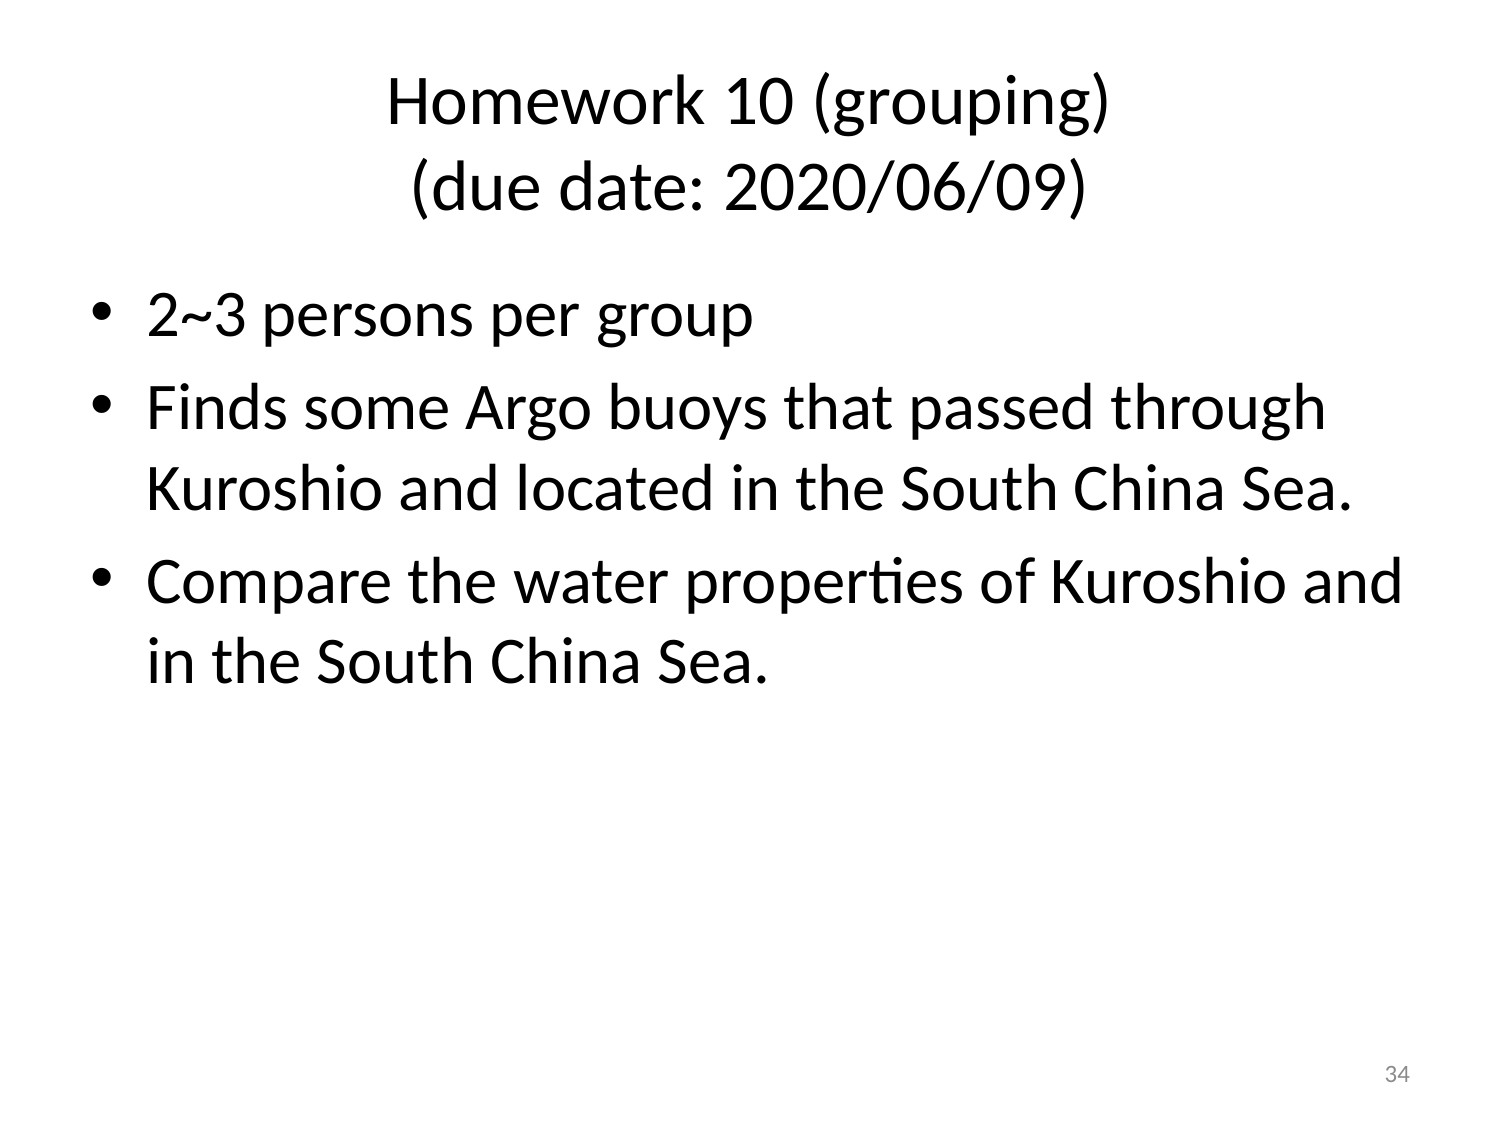

# Homework 10 (grouping) (due date: 2020/06/09)
2~3 persons per group
Finds some Argo buoys that passed through Kuroshio and located in the South China Sea.
Compare the water properties of Kuroshio and in the South China Sea.
34